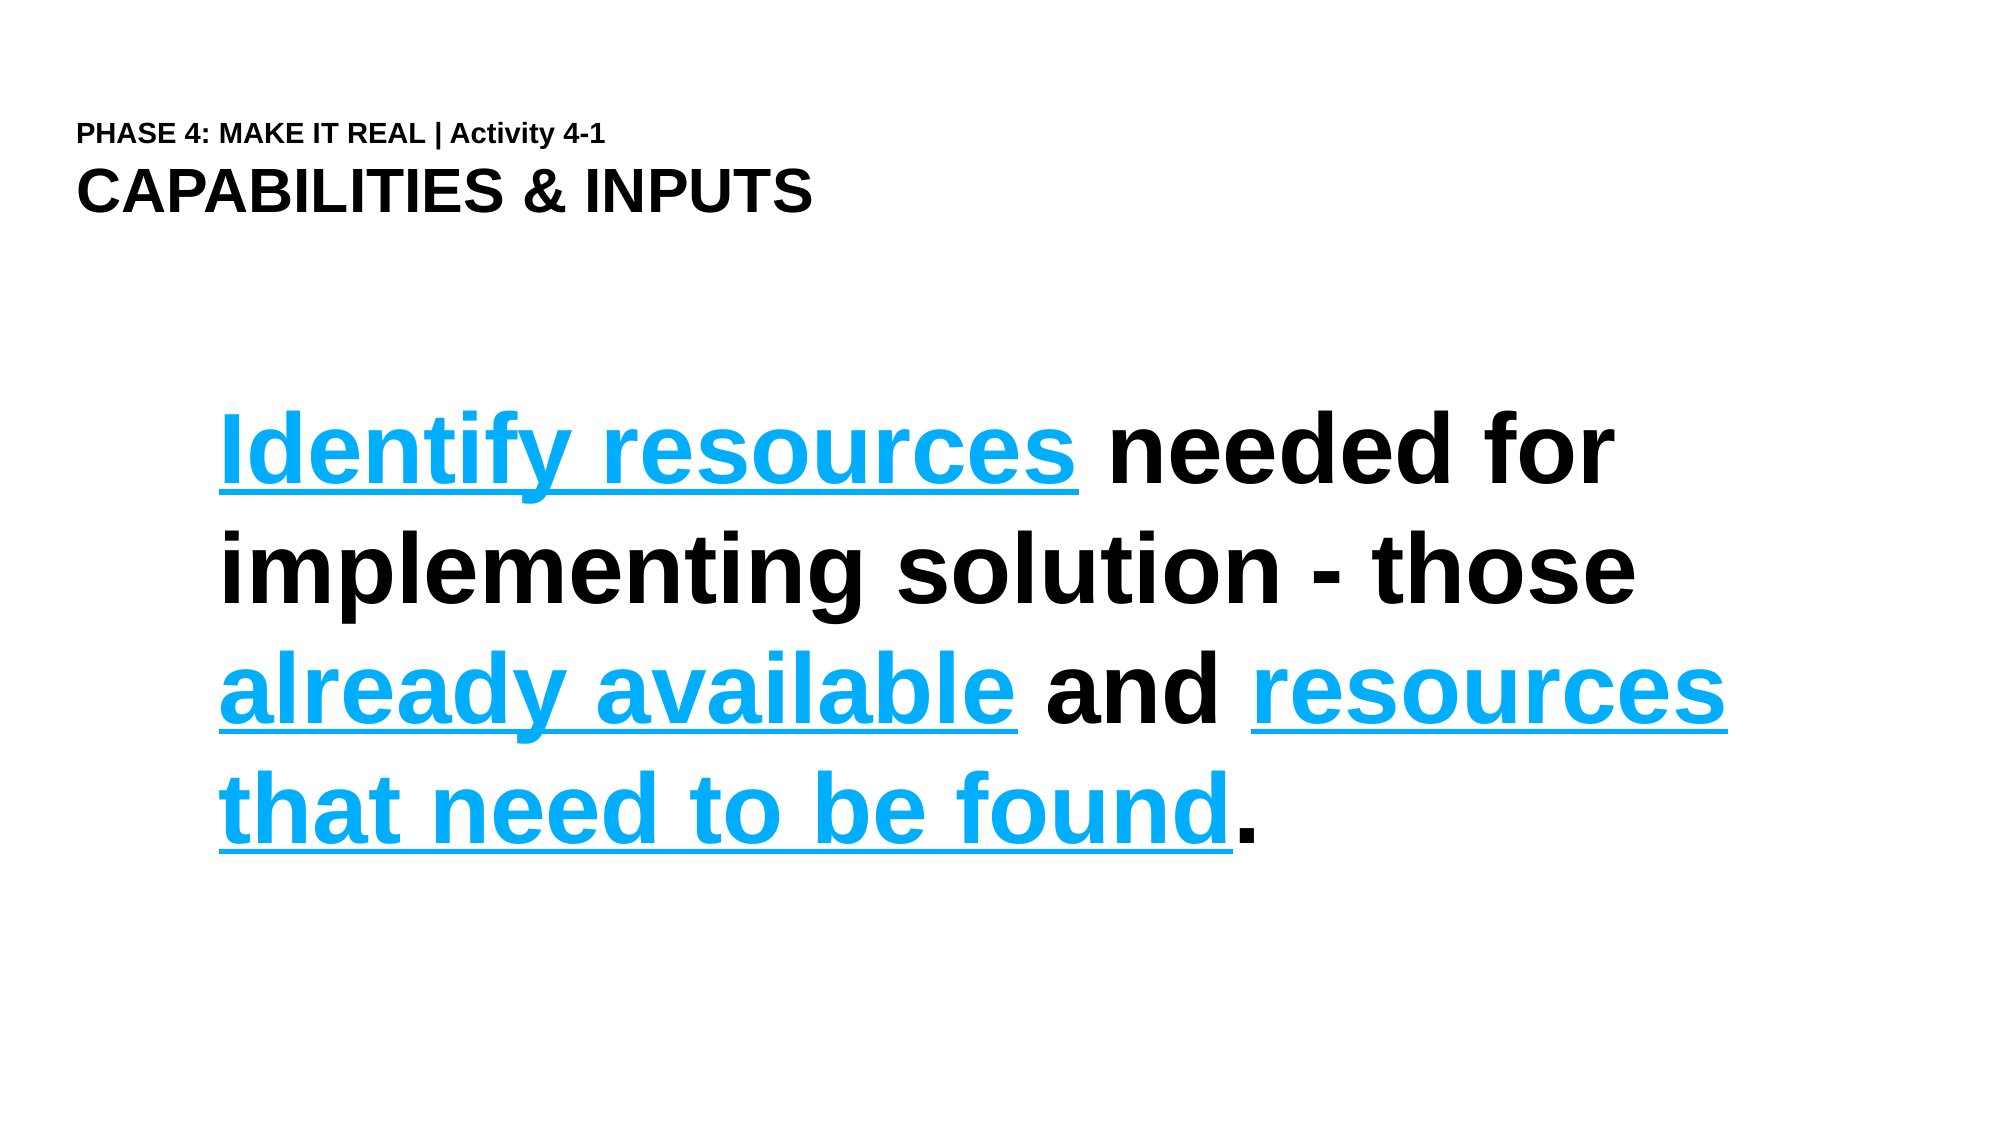

PHASE 4: MAKE IT REAL | Activity 4-1
CAPABILITIES & INPUTS
Identify resources needed for implementing solution - those already available and resources that need to be found.